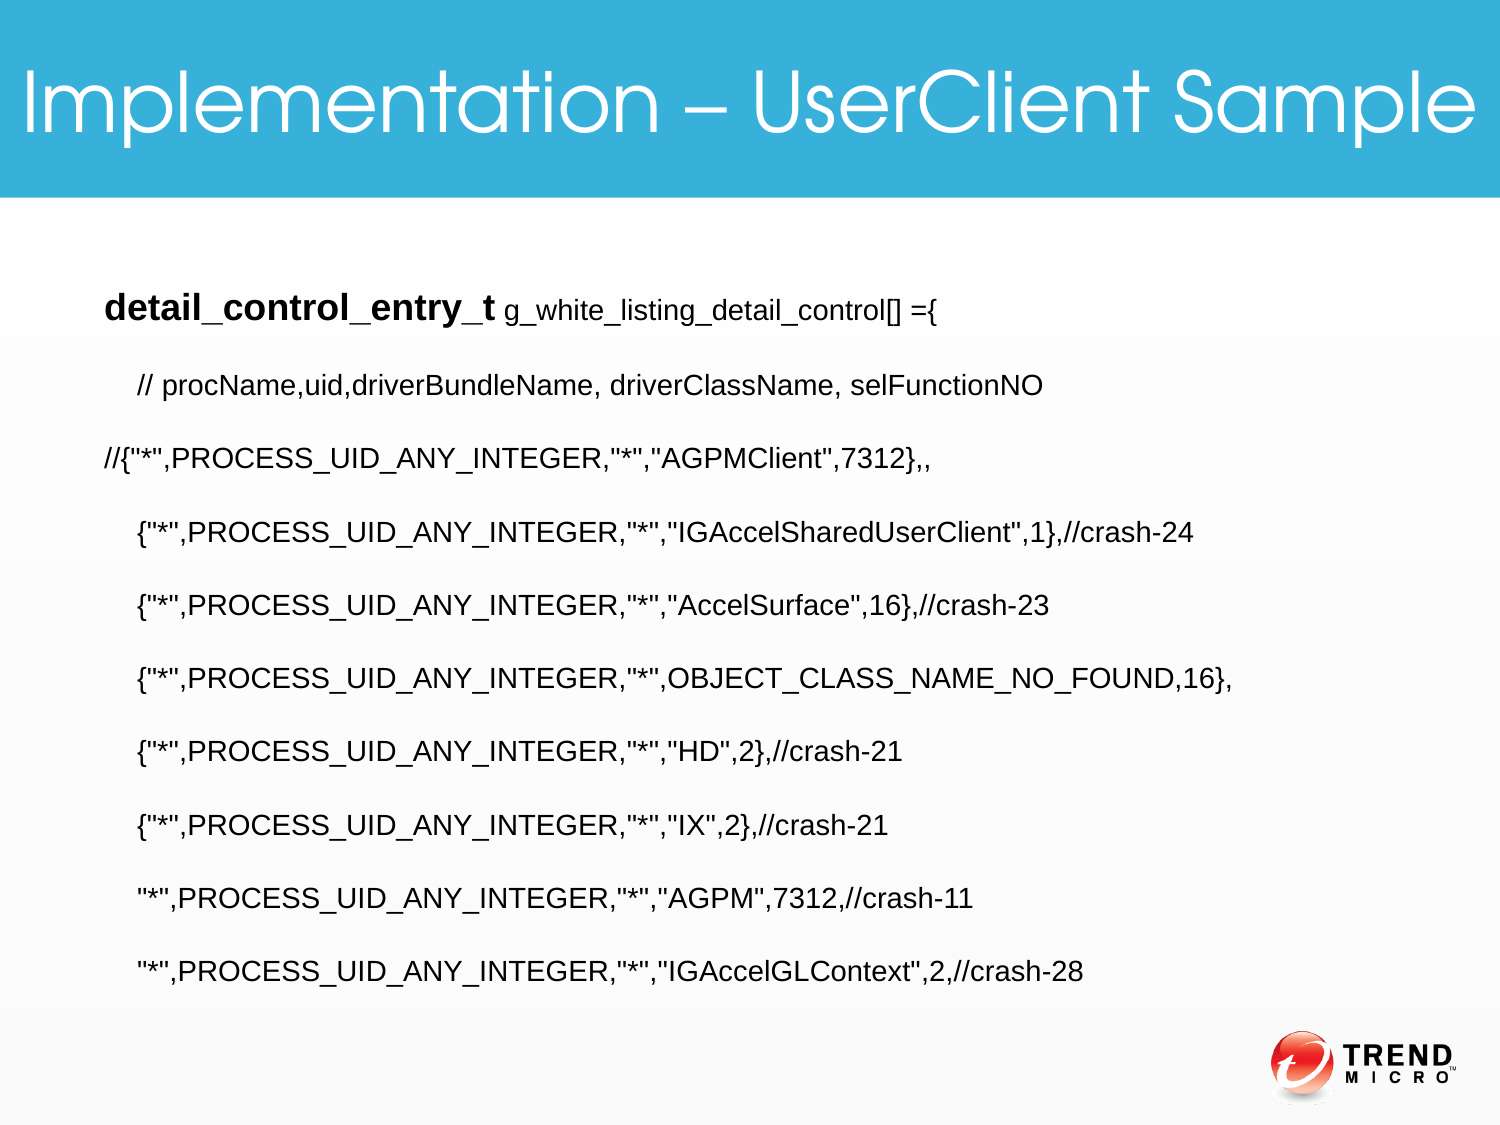

Implementation – UserClient Sample
detail_control_entry_t g_white_listing_detail_control[] ={
    // procName,uid,driverBundleName, driverClassName, selFunctionNO
//{"*",PROCESS_UID_ANY_INTEGER,"*","AGPMClient",7312},,
    {"*",PROCESS_UID_ANY_INTEGER,"*","IGAccelSharedUserClient",1},//crash-24
    {"*",PROCESS_UID_ANY_INTEGER,"*","AccelSurface",16},//crash-23
    {"*",PROCESS_UID_ANY_INTEGER,"*",OBJECT_CLASS_NAME_NO_FOUND,16},
    {"*",PROCESS_UID_ANY_INTEGER,"*","HD",2},//crash-21
    {"*",PROCESS_UID_ANY_INTEGER,"*","IX",2},//crash-21
    "*",PROCESS_UID_ANY_INTEGER,"*","AGPM",7312,//crash-11
    "*",PROCESS_UID_ANY_INTEGER,"*","IGAccelGLContext",2,//crash-28